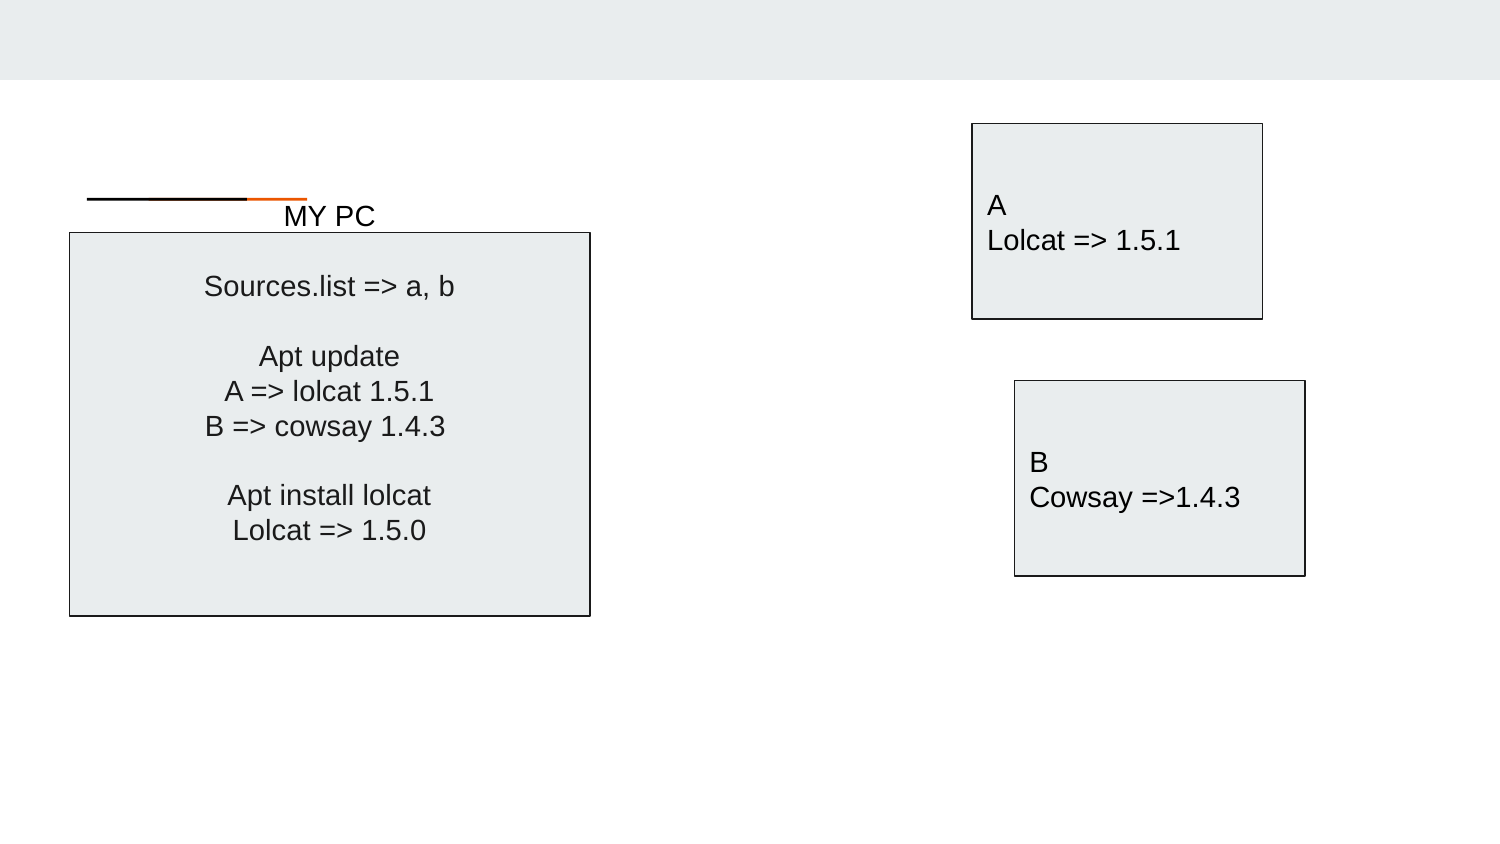

A
Lolcat => 1.5.1
MY PC
Sources.list => a, b
Apt update
A => lolcat 1.5.1
B => cowsay 1.4.3
Apt install lolcat
Lolcat => 1.5.0
B
Cowsay =>1.4.3